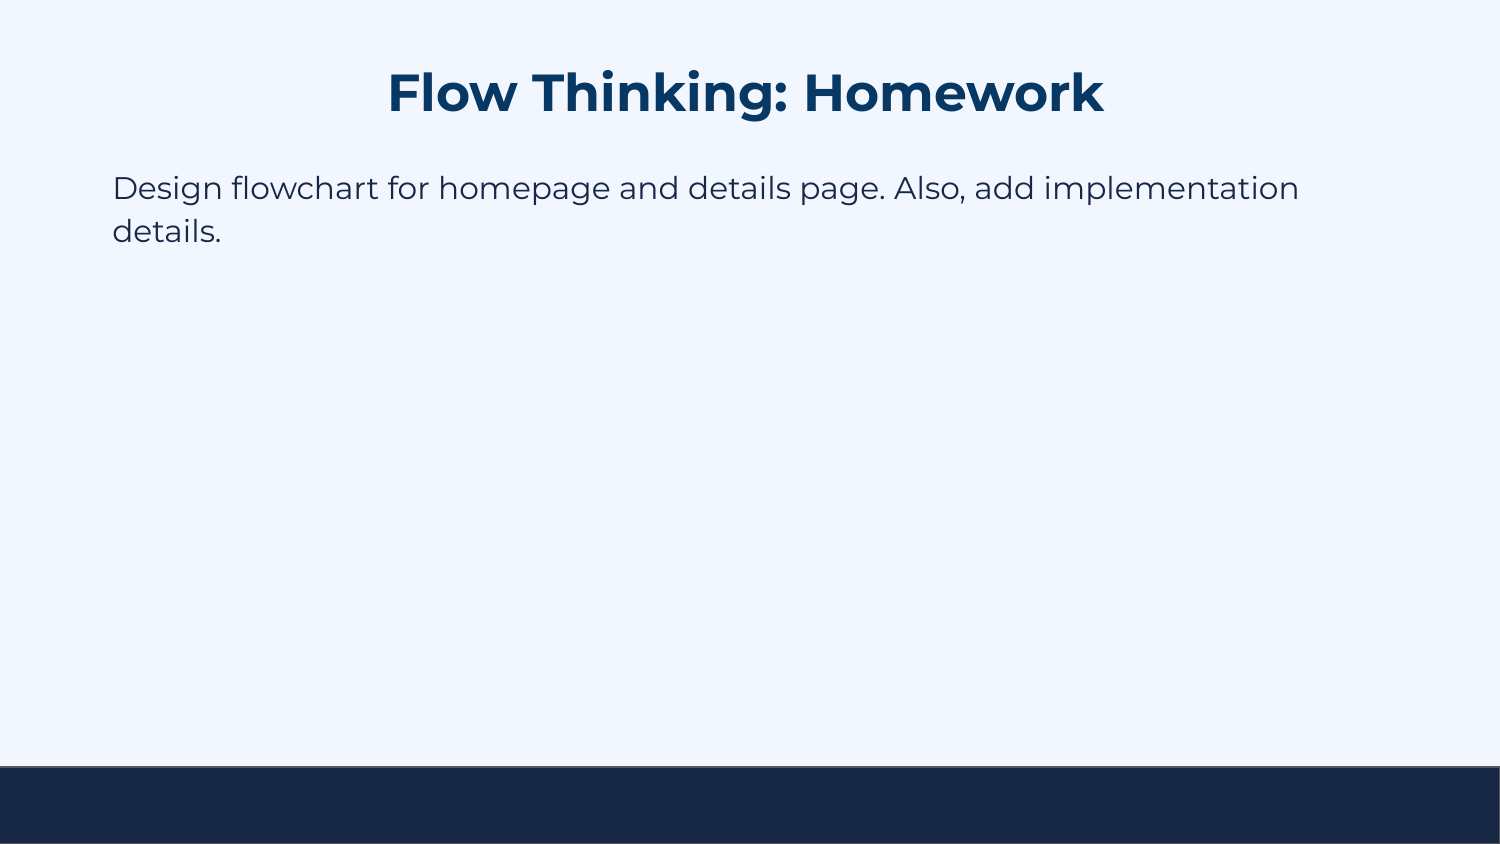

# Flow Thinking: Homework
Design flowchart for homepage and details page. Also, add implementation details.